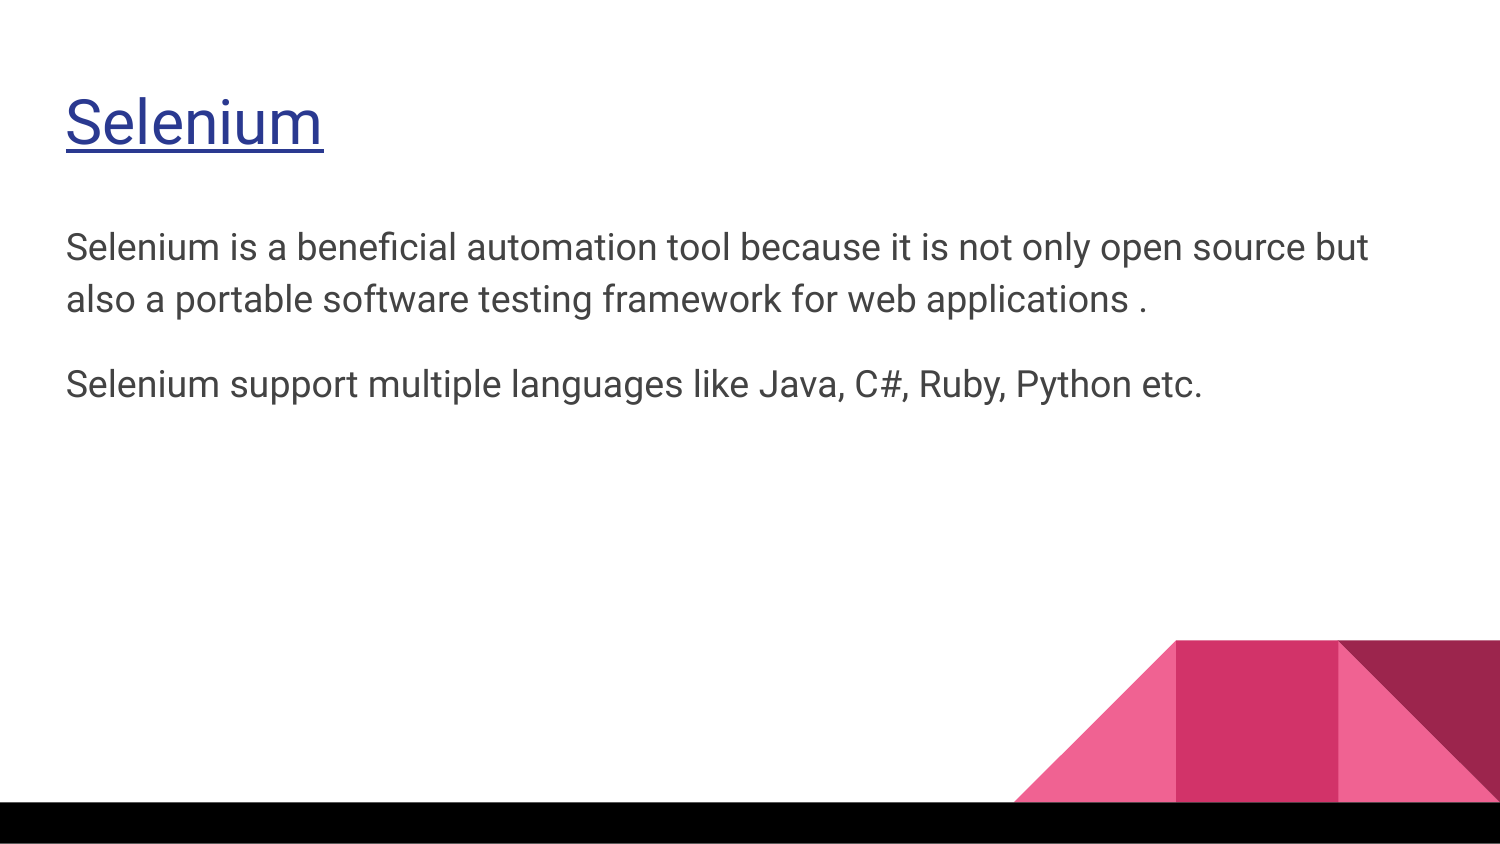

Selenium
Selenium is a beneficial automation tool because it is not only open source but also a portable software testing framework for web applications .
Selenium support multiple languages like Java, C#, Ruby, Python etc.